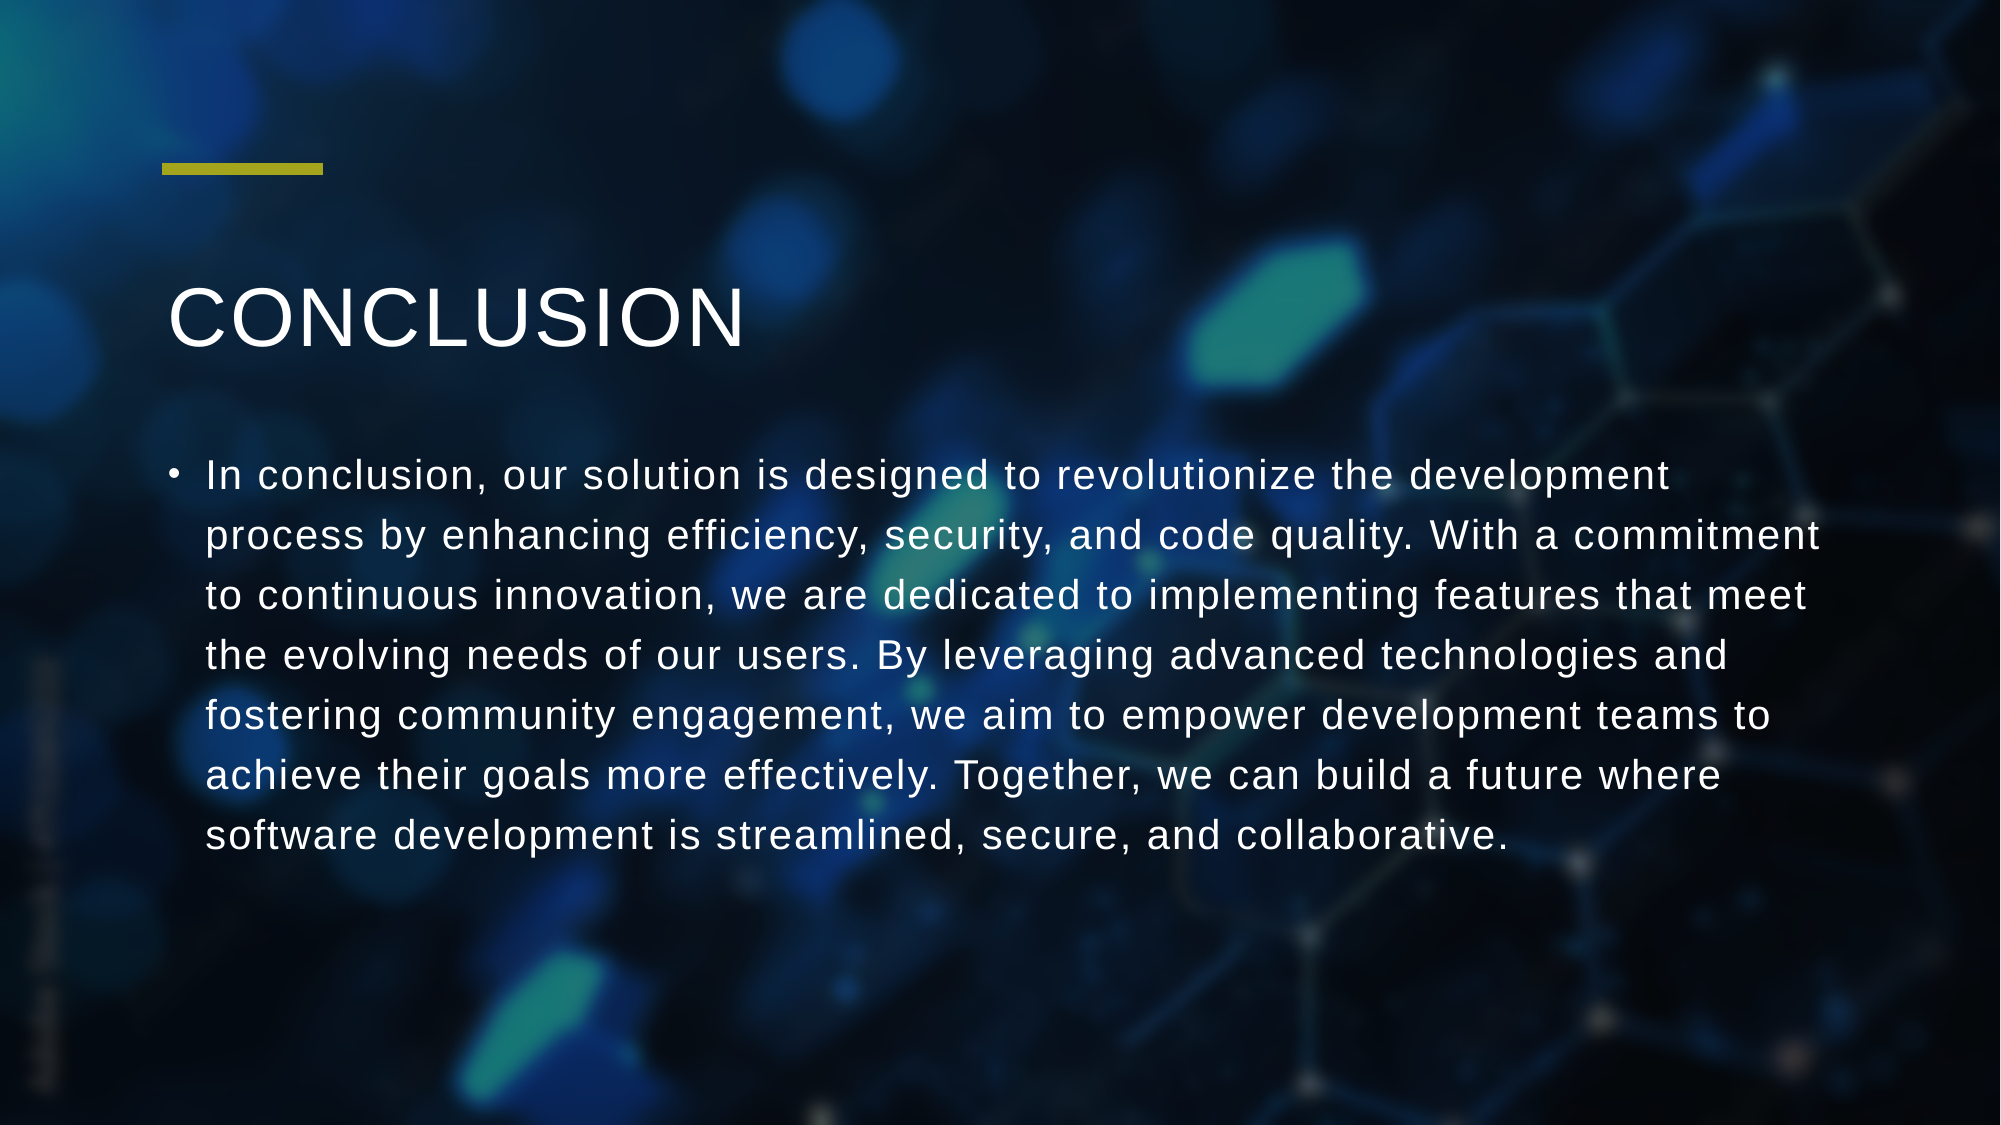

# CONCLUSION
In conclusion, our solution is designed to revolutionize the development process by enhancing efficiency, security, and code quality. With a commitment to continuous innovation, we are dedicated to implementing features that meet the evolving needs of our users. By leveraging advanced technologies and fostering community engagement, we aim to empower development teams to achieve their goals more effectively. Together, we can build a future where software development is streamlined, secure, and collaborative.